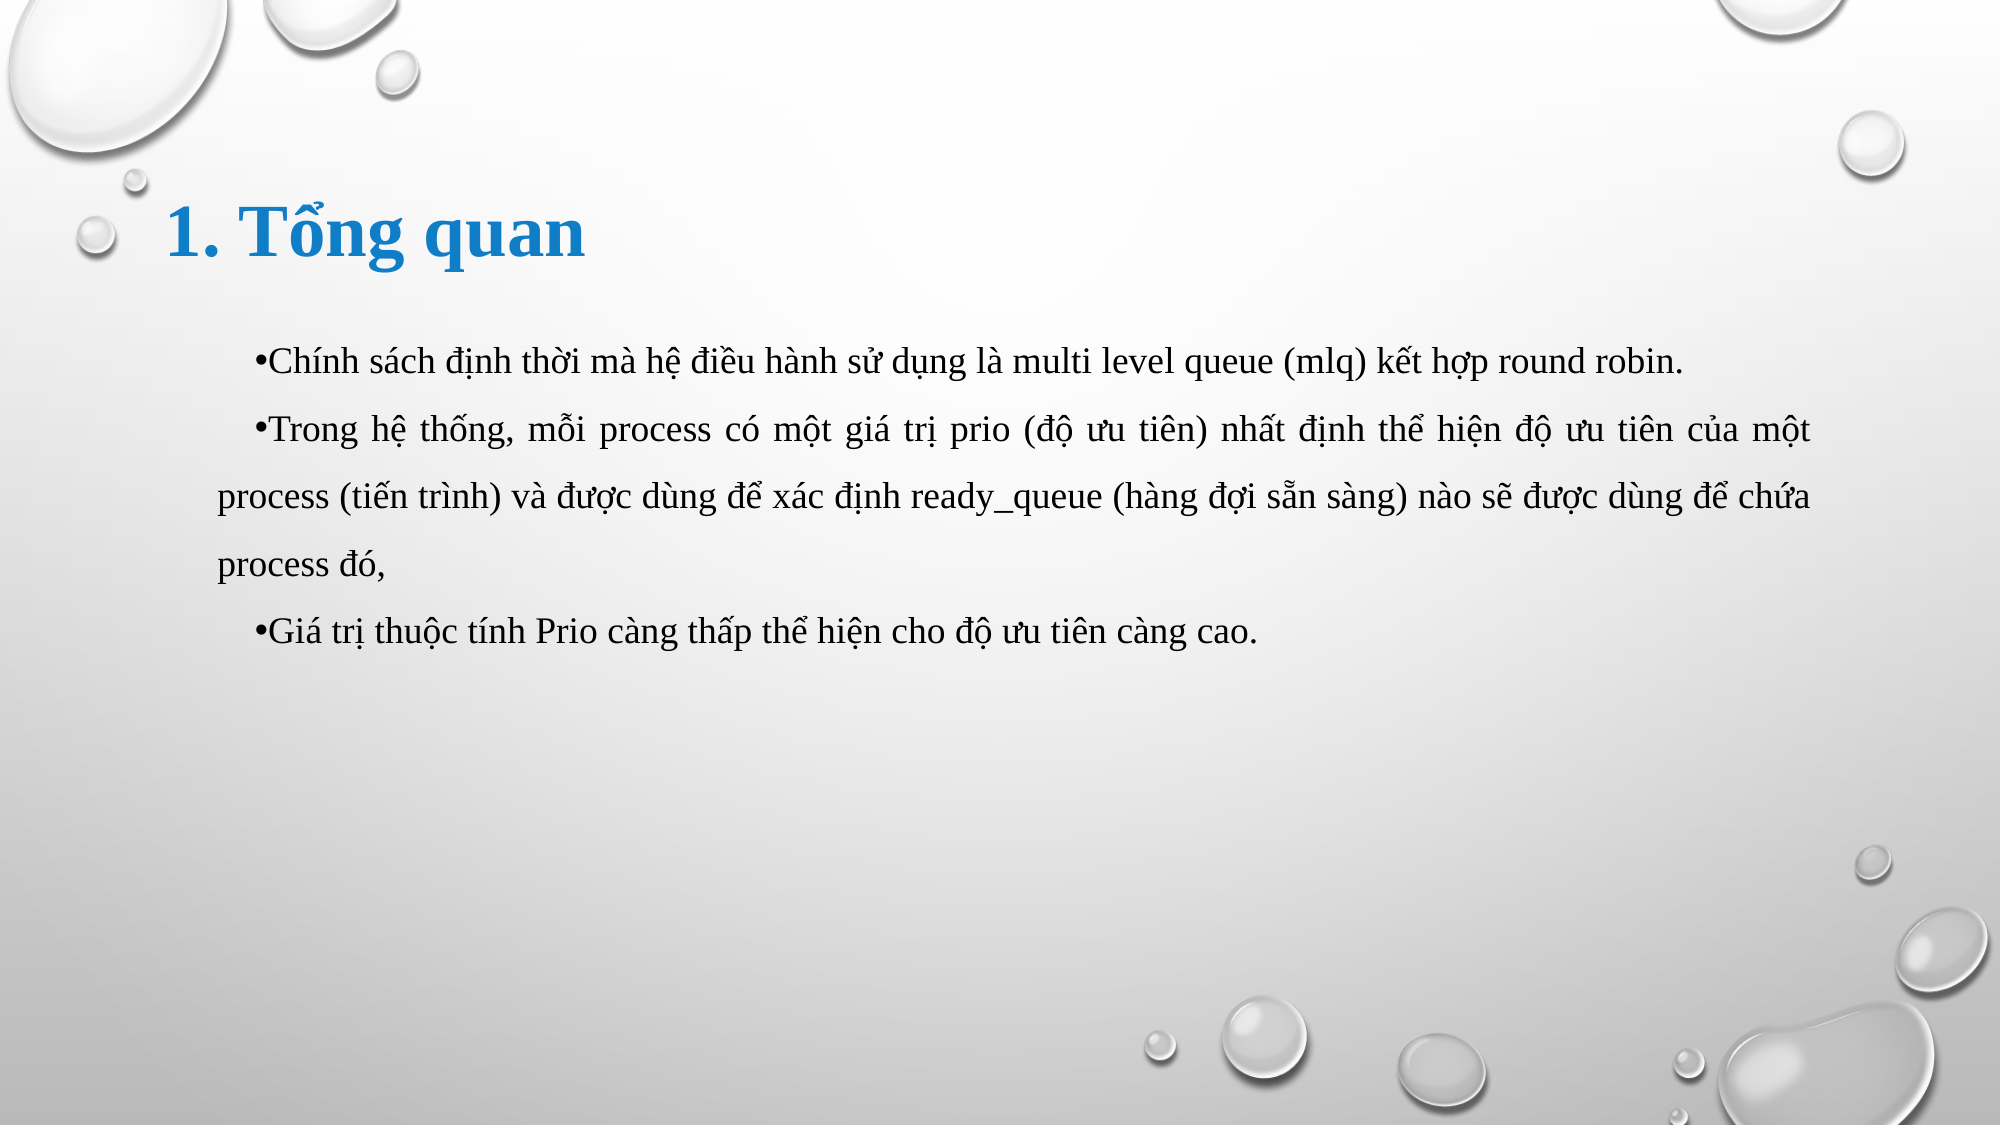

# 1. Tổng quan
Chính sách định thời mà hệ điều hành sử dụng là multi level queue (mlq) kết hợp round robin.
Trong hệ thống, mỗi process có một giá trị prio (độ ưu tiên) nhất định thể hiện độ ưu tiên của một process (tiến trình) và được dùng để xác định ready_queue (hàng đợi sẵn sàng) nào sẽ được dùng để chứa process đó,
Giá trị thuộc tính Prio càng thấp thể hiện cho độ ưu tiên càng cao.